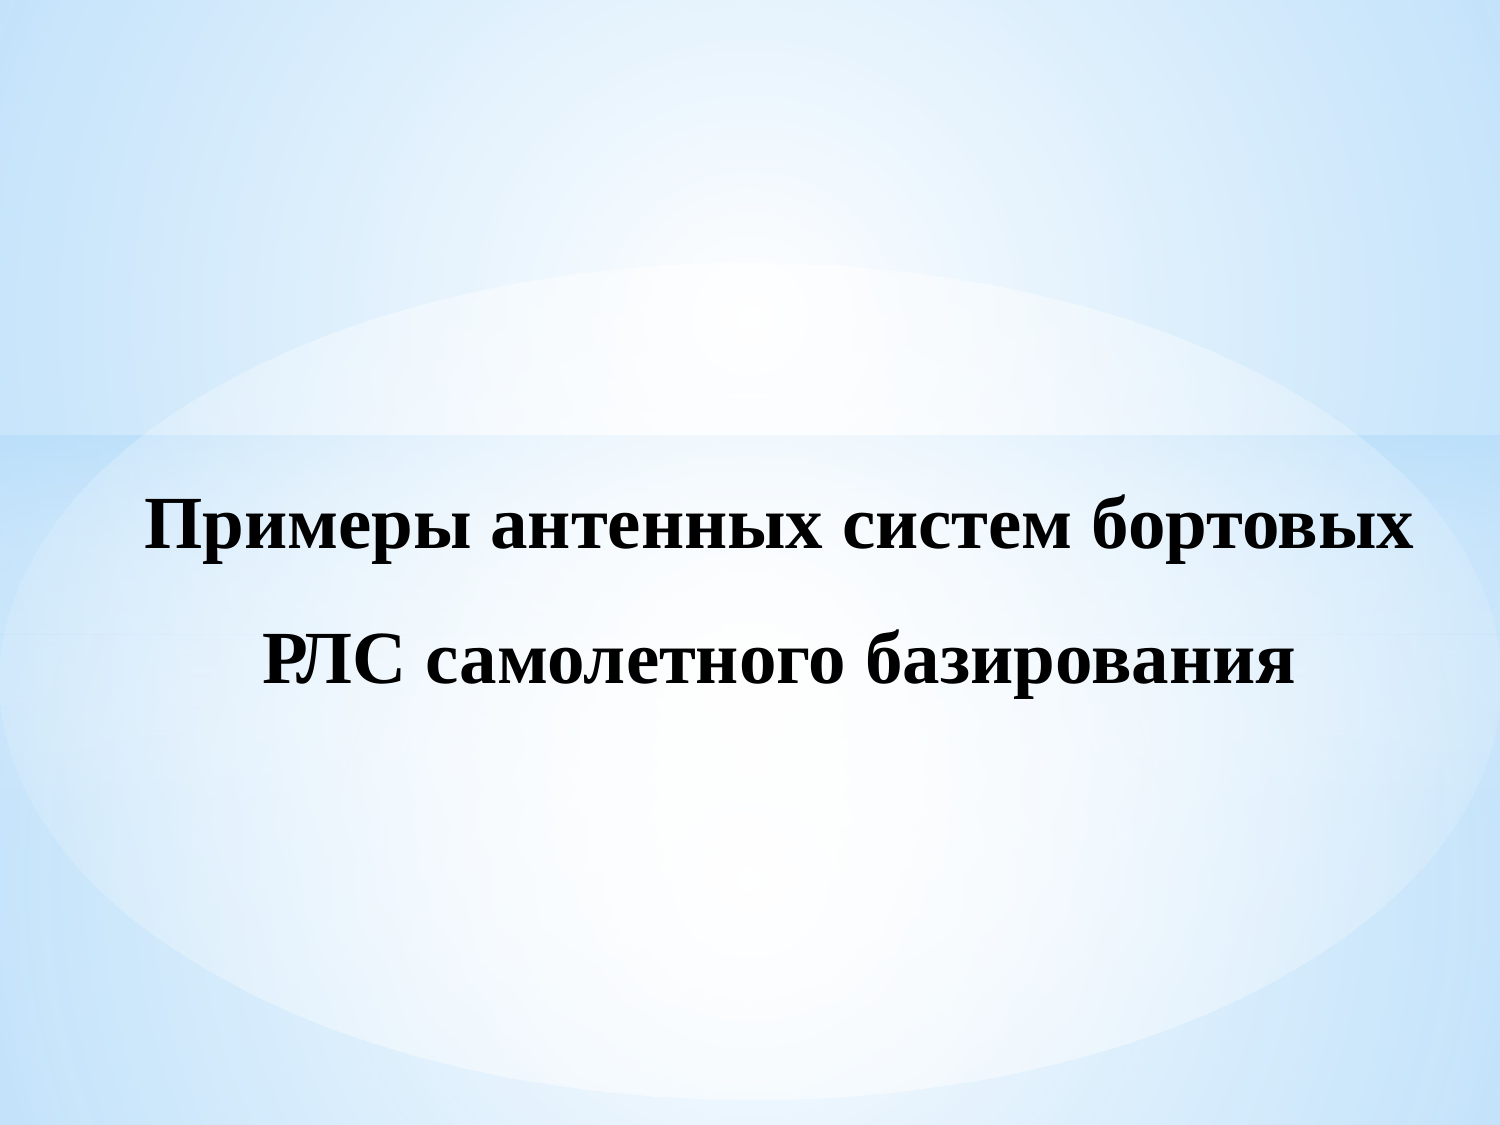

Примеры антенных систем бортовых РЛС самолетного базирования